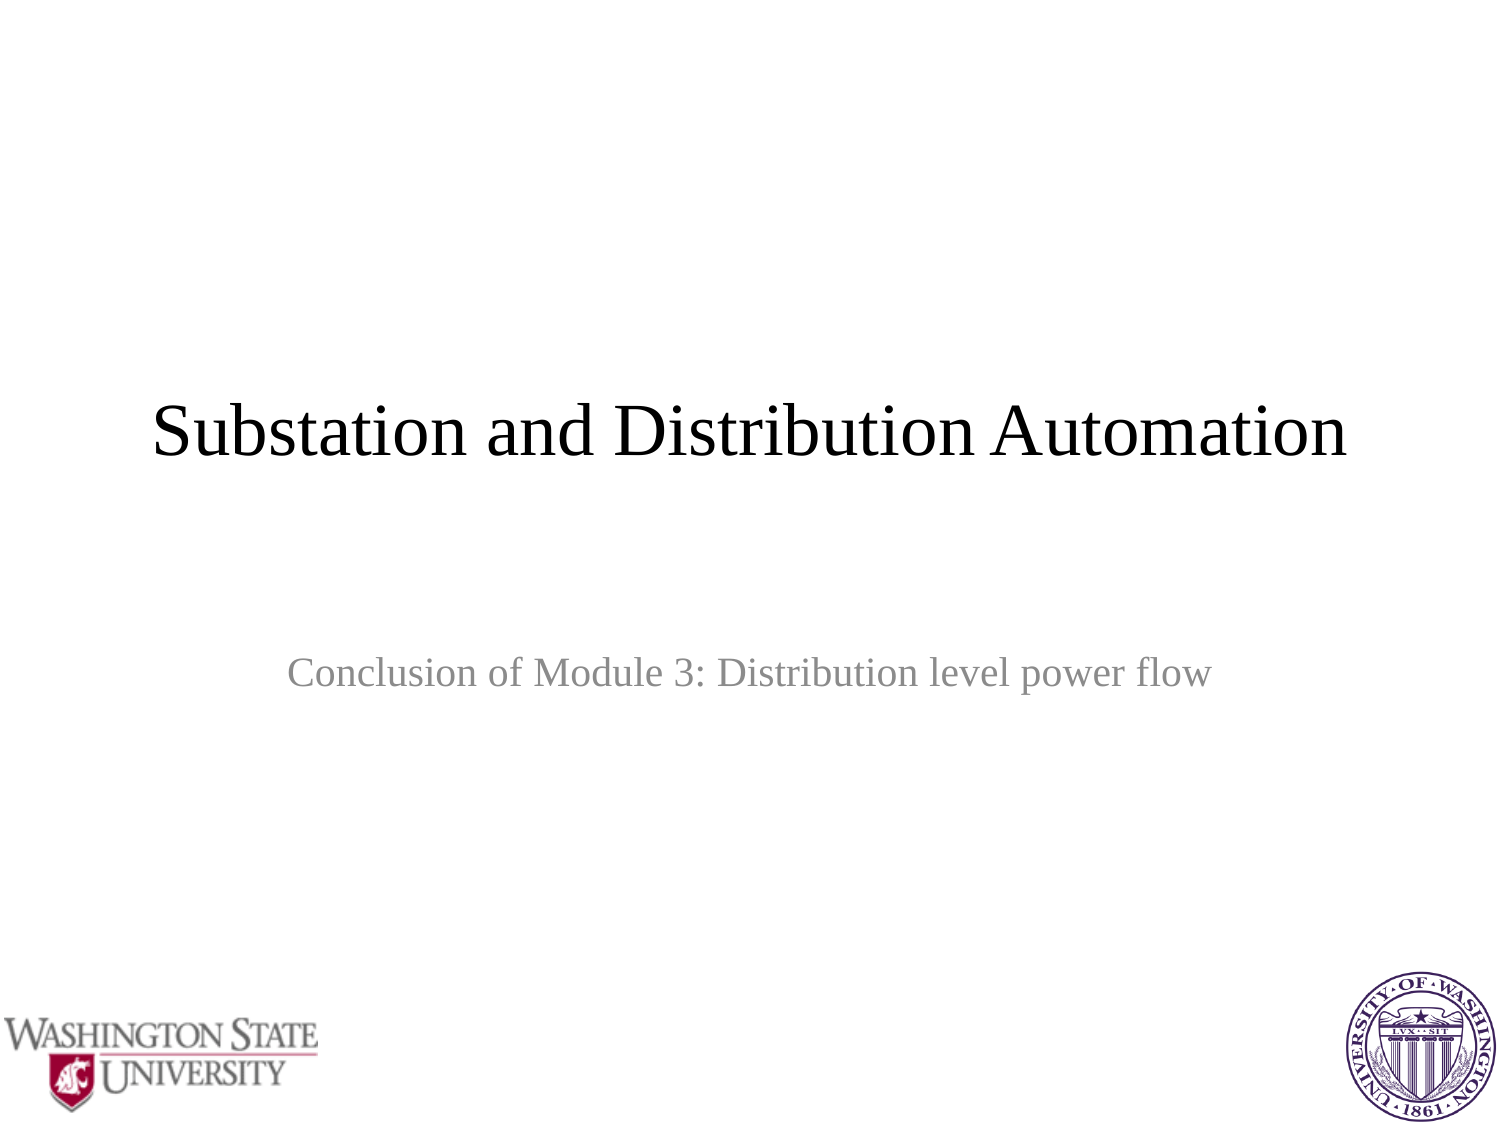

# Substation and Distribution Automation
Conclusion of Module 3: Distribution level power flow
93